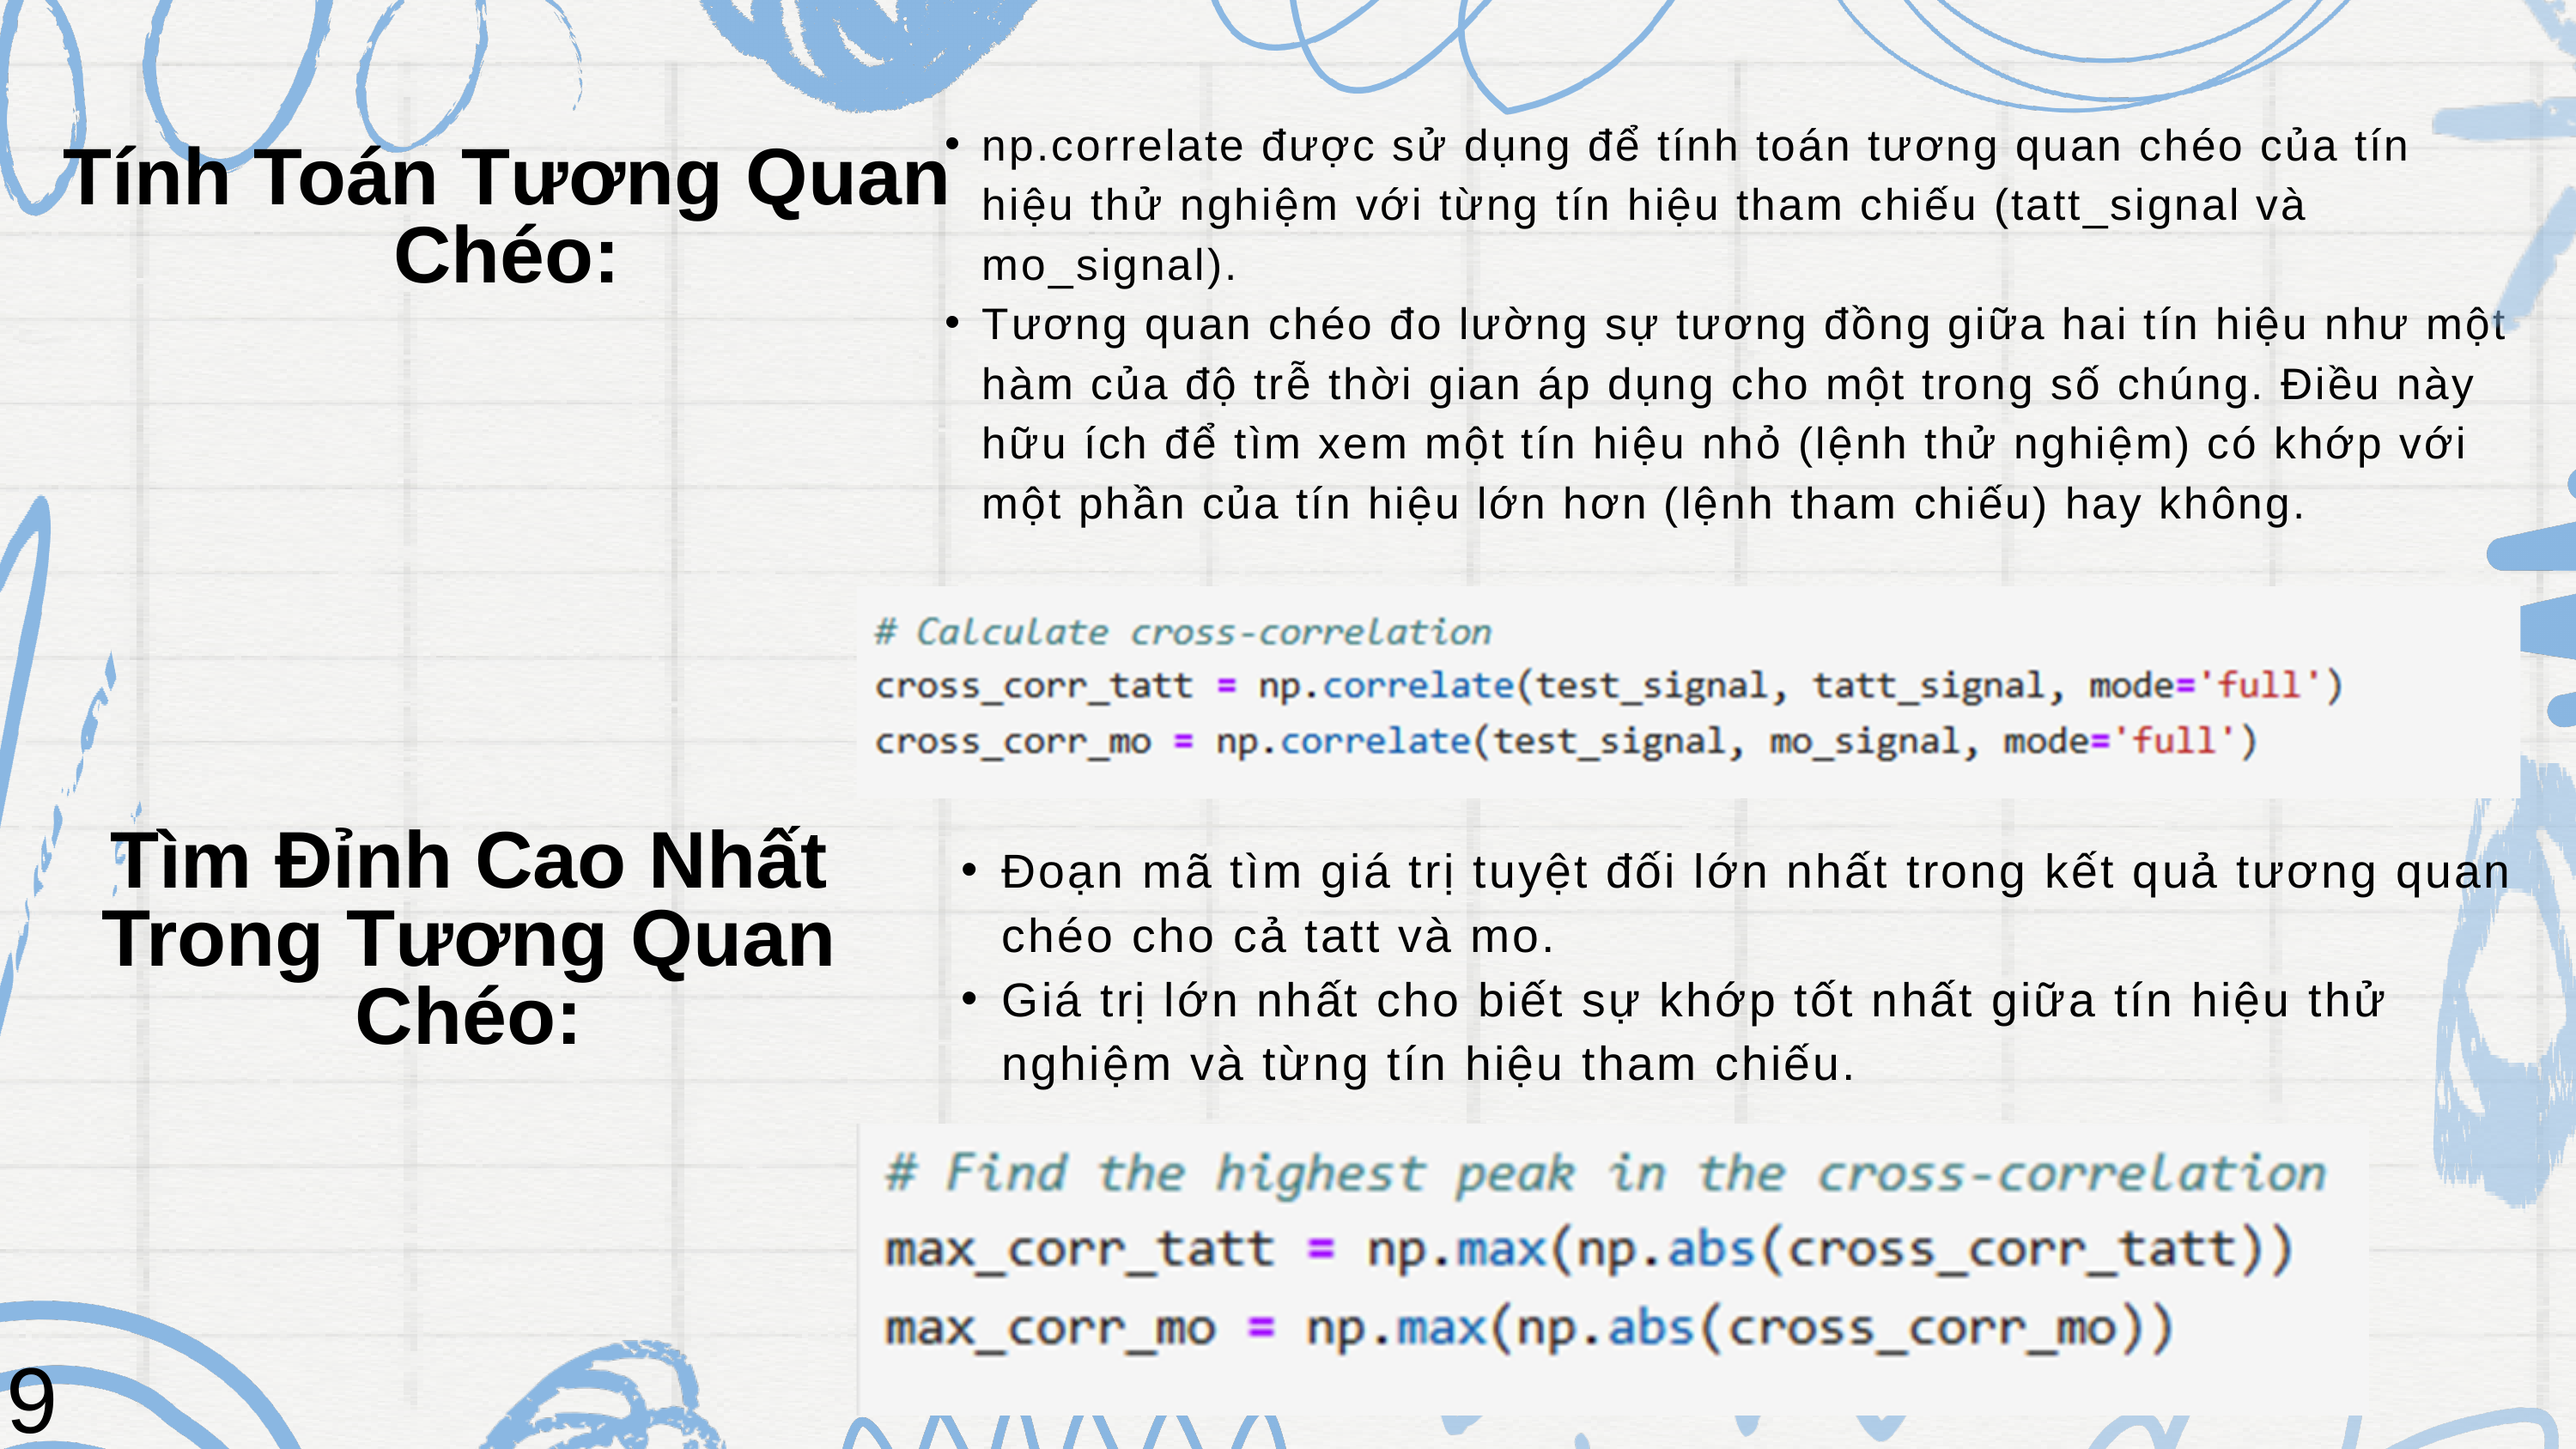

np.correlate được sử dụng để tính toán tương quan chéo của tín hiệu thử nghiệm với từng tín hiệu tham chiếu (tatt_signal và mo_signal).
Tương quan chéo đo lường sự tương đồng giữa hai tín hiệu như một hàm của độ trễ thời gian áp dụng cho một trong số chúng. Điều này hữu ích để tìm xem một tín hiệu nhỏ (lệnh thử nghiệm) có khớp với một phần của tín hiệu lớn hơn (lệnh tham chiếu) hay không.

Tính Toán Tương Quan Chéo:

Tìm Đỉnh Cao Nhất Trong Tương Quan Chéo:
Đoạn mã tìm giá trị tuyệt đối lớn nhất trong kết quả tương quan chéo cho cả tatt và mo.
Giá trị lớn nhất cho biết sự khớp tốt nhất giữa tín hiệu thử nghiệm và từng tín hiệu tham chiếu.

9